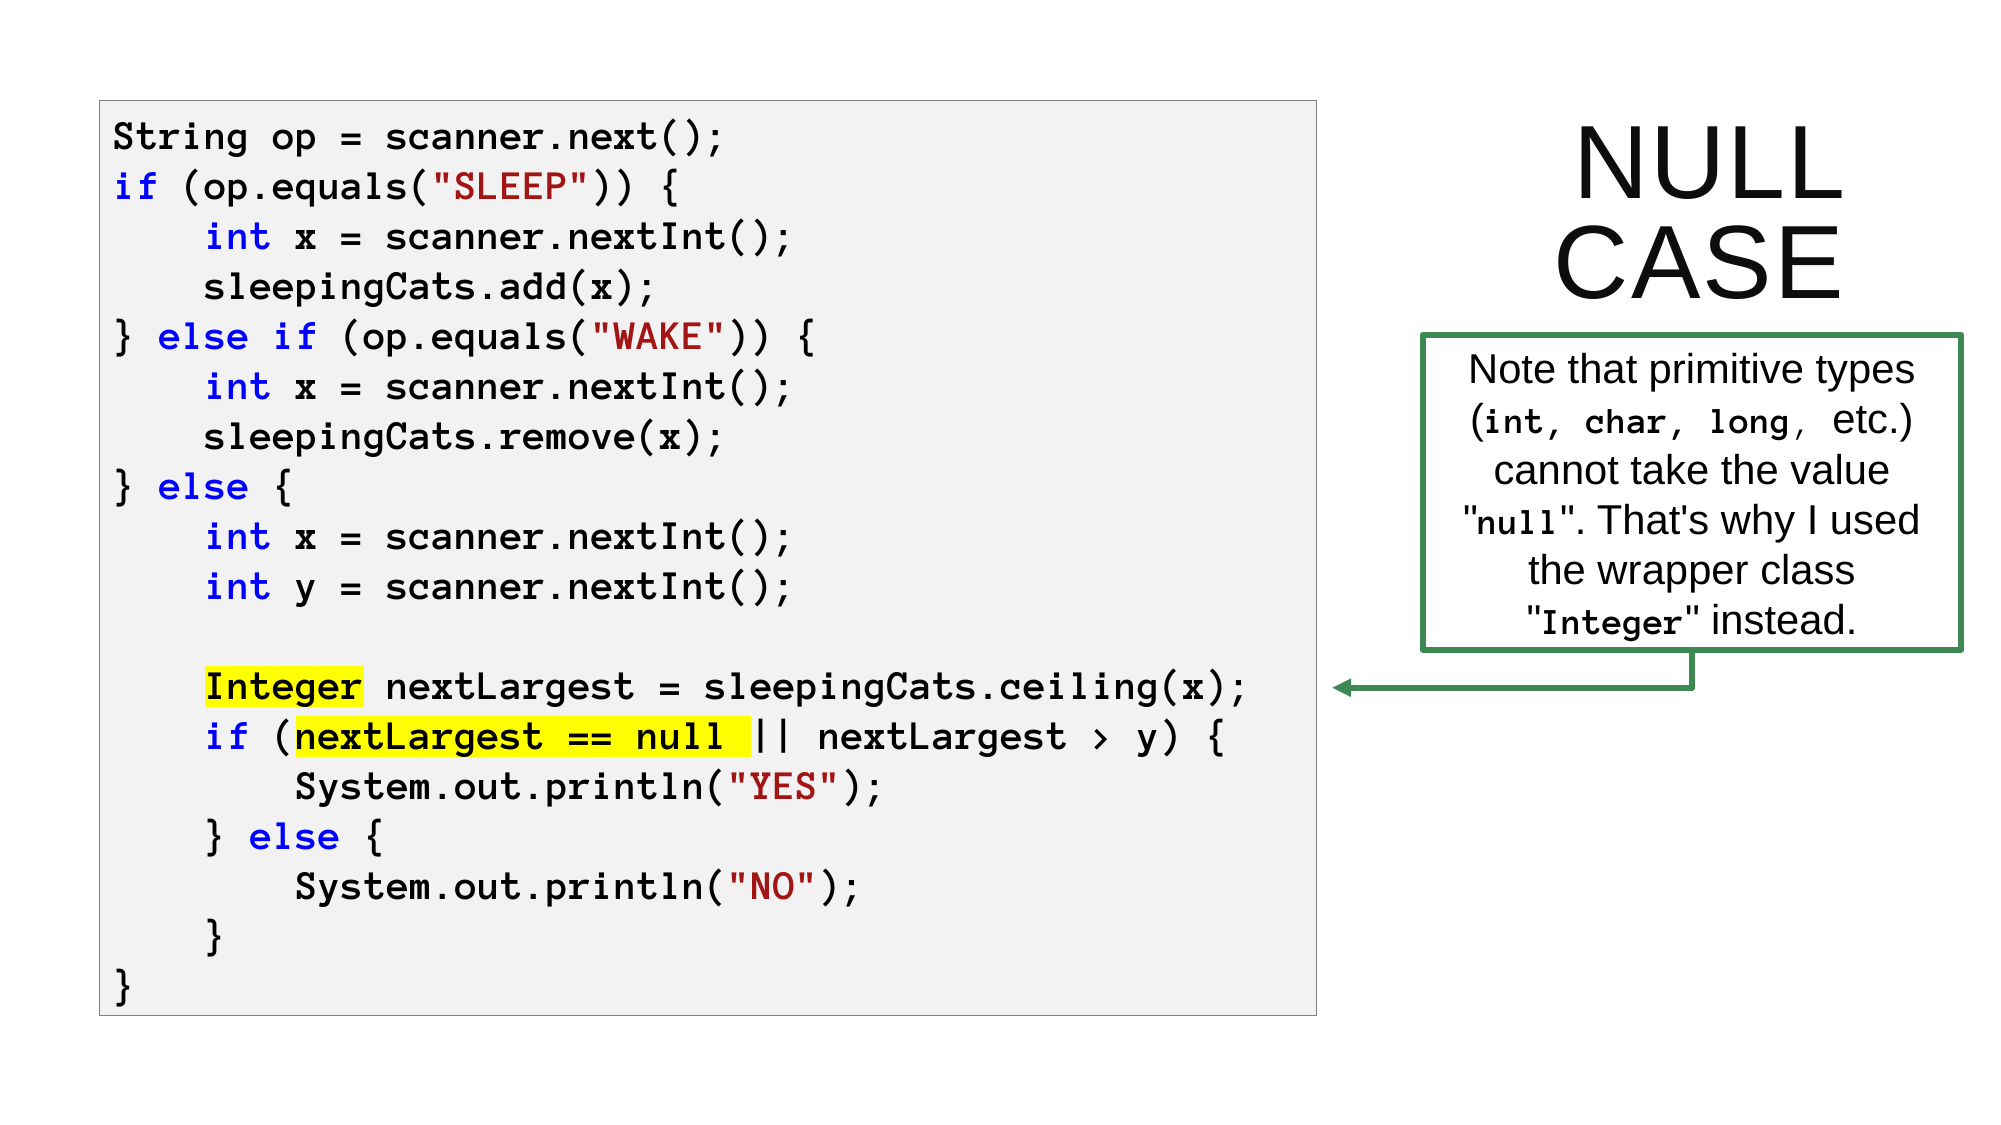

# NULL case
String op = scanner.next();
if (op.equals("SLEEP")) {
    int x = scanner.nextInt();
    sleepingCats.add(x);
} else if (op.equals("WAKE")) {
    int x = scanner.nextInt();
    sleepingCats.remove(x);
} else {
    int x = scanner.nextInt();
    int y = scanner.nextInt();

    Integer nextLargest = sleepingCats.ceiling(x);
    if (nextLargest == null || nextLargest > y) {
        System.out.println("YES");
    } else {
        System.out.println("NO");
    }
}
Note that primitive types (int, char, long, etc.) cannot take the value "null". That's why I used the wrapper class "Integer" instead.